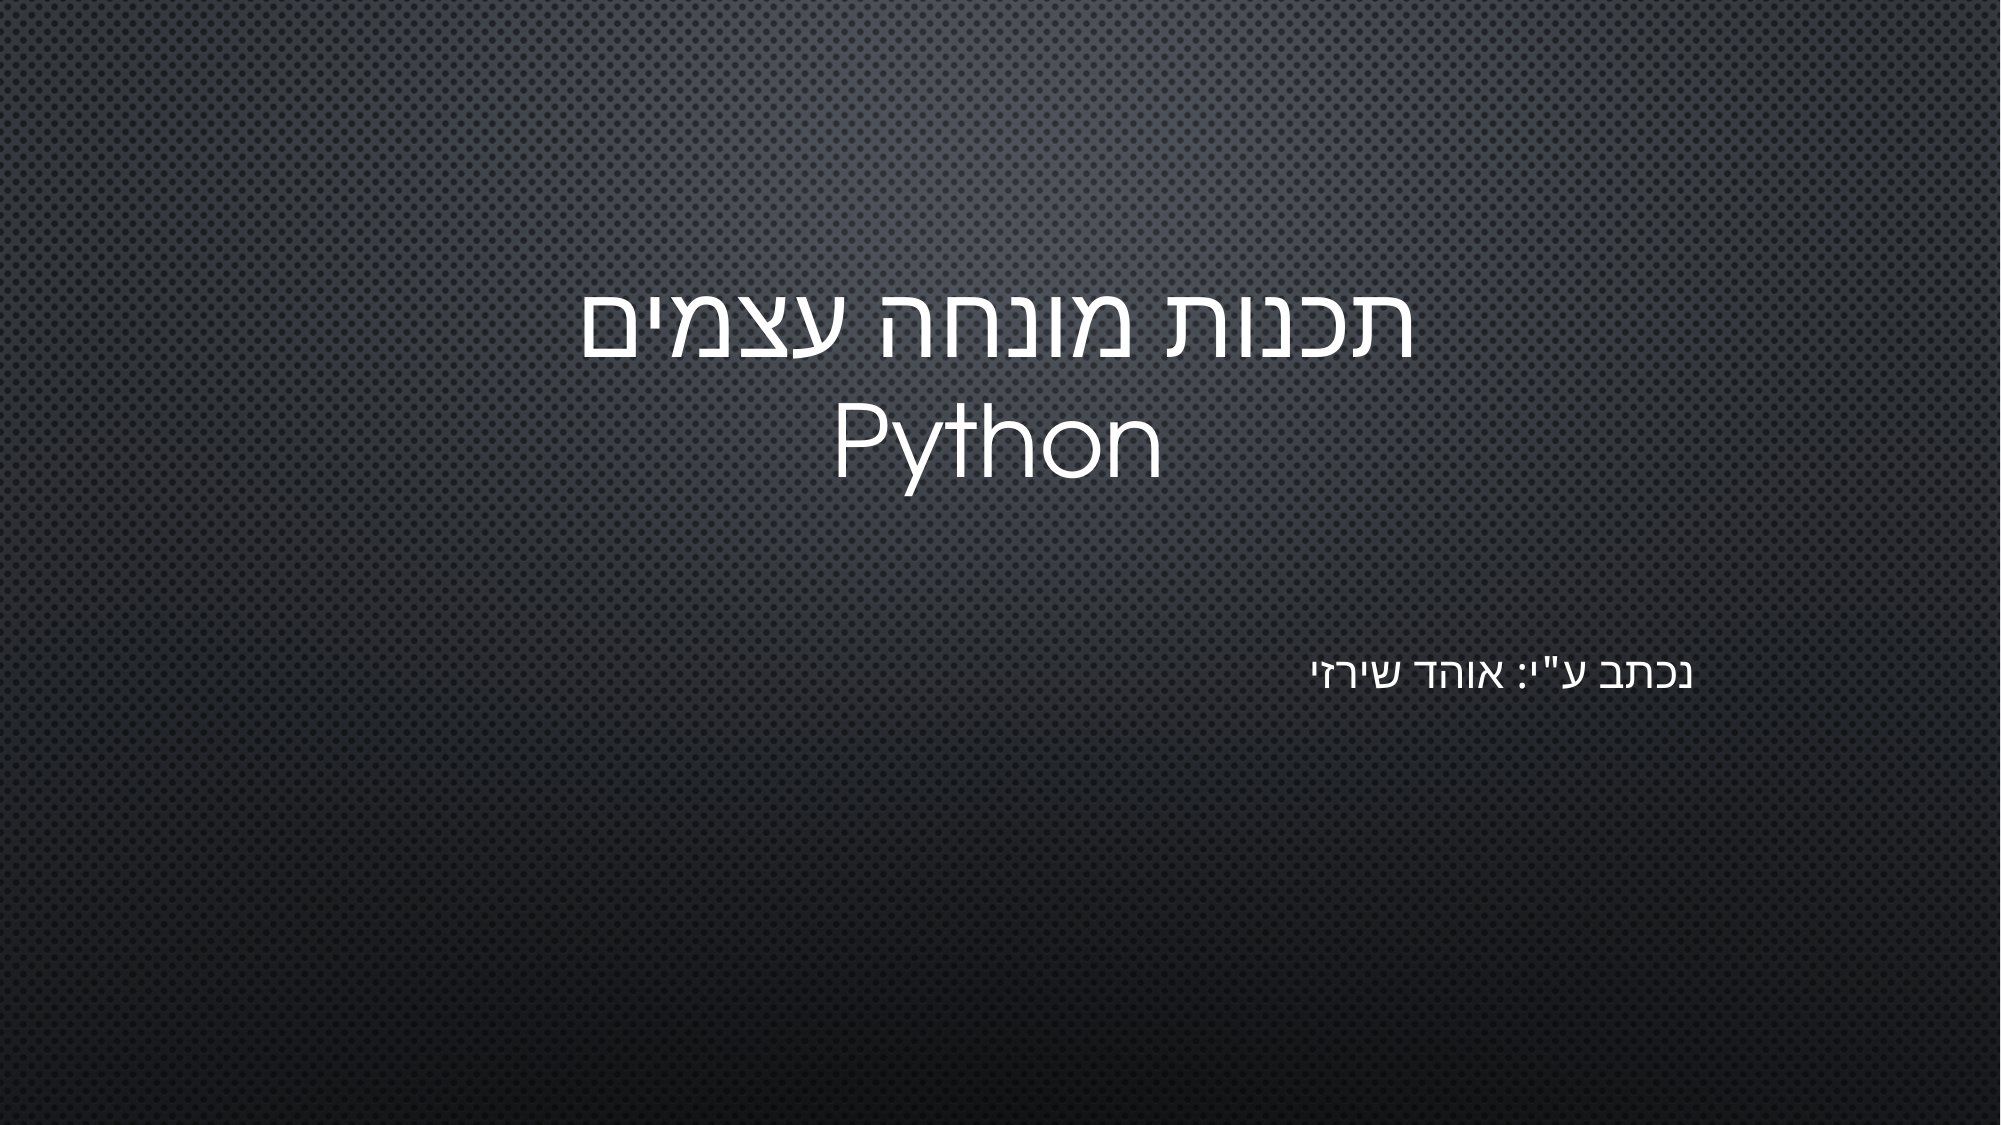

# תכנות מונחה עצמים Python
נכתב ע"י: אוהד שירזי